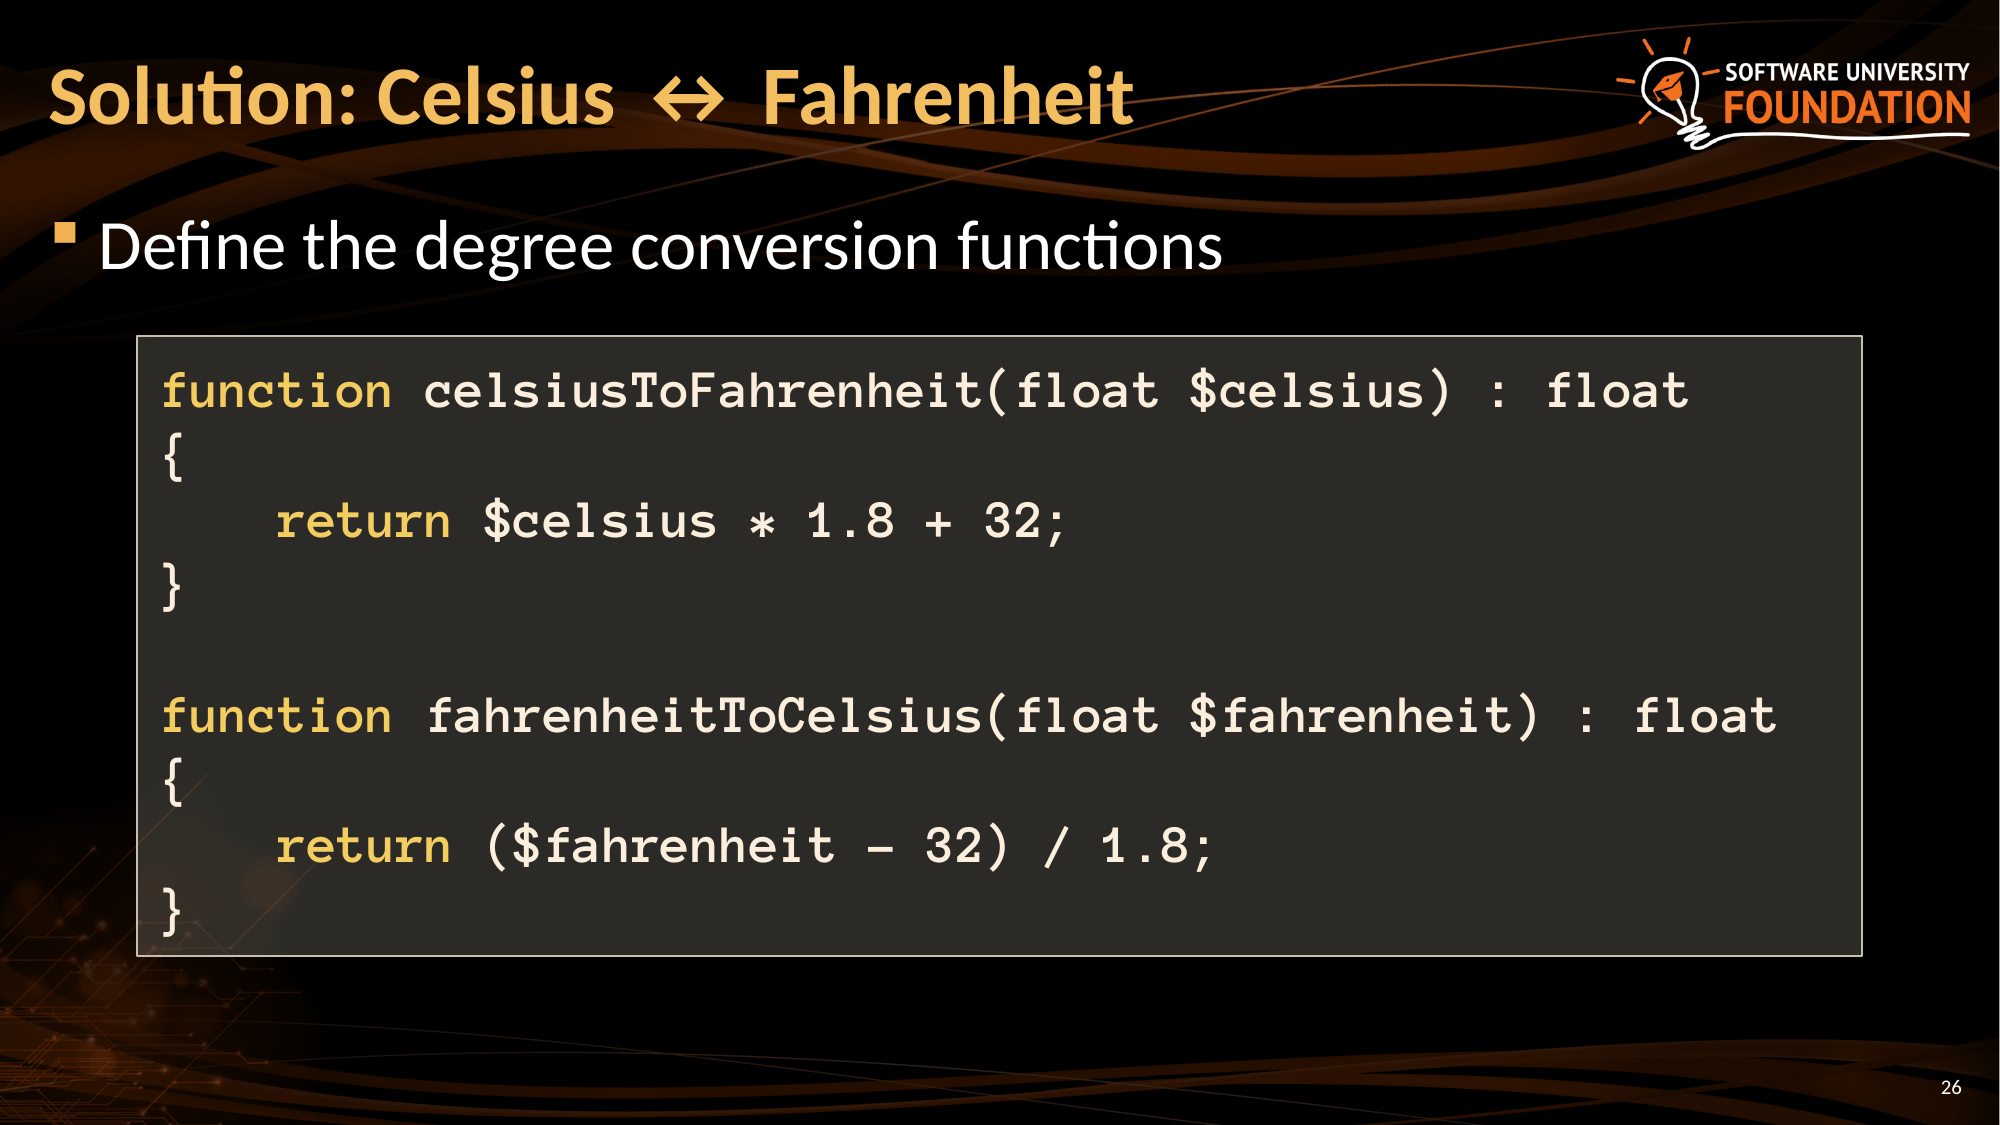

# Solution: Celsius ↔ Fahrenheit
Define the degree conversion functions
function celsiusToFahrenheit(float $celsius) : float
{
    return $celsius * 1.8 + 32;
}

function fahrenheitToCelsius(float $fahrenheit) : float
{
    return ($fahrenheit - 32) / 1.8;
}
26